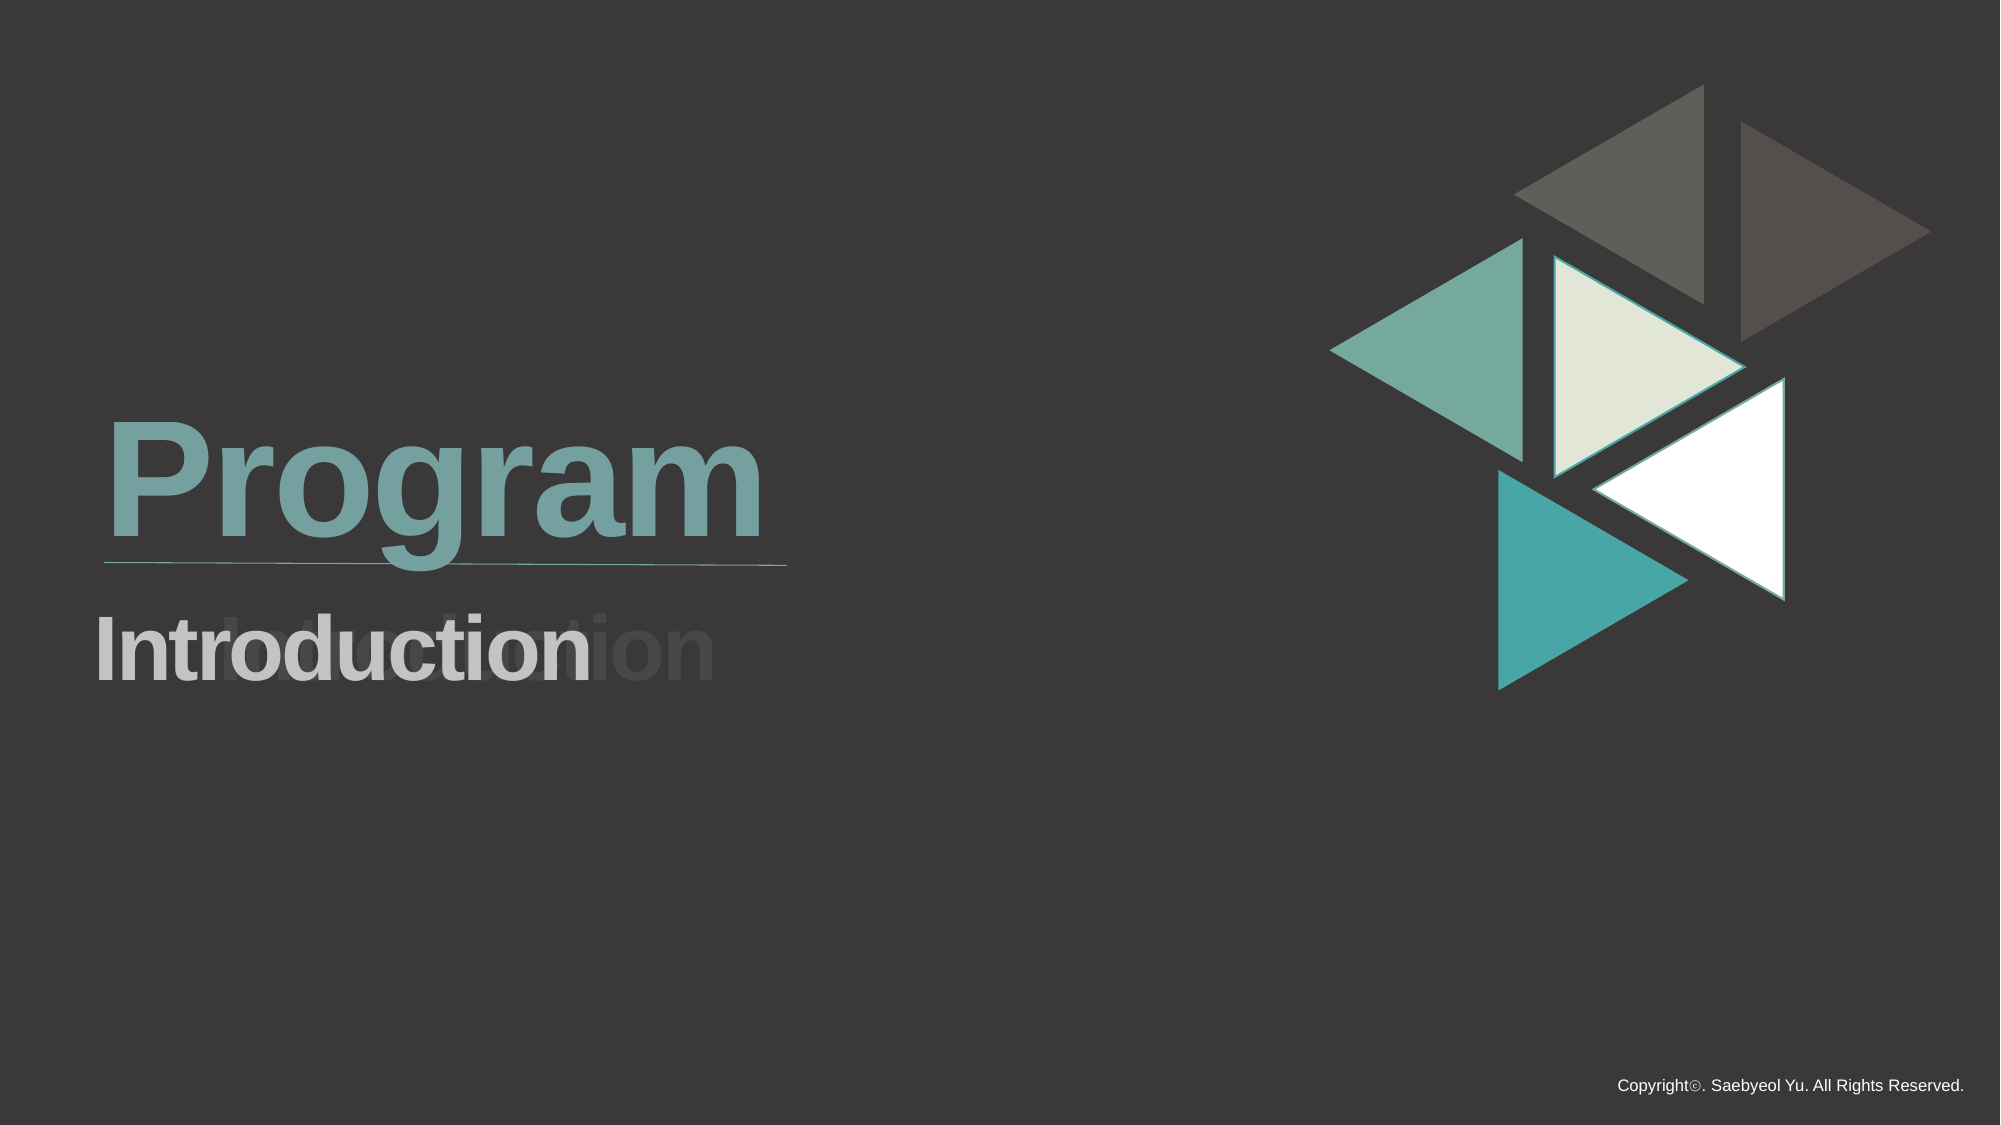

Program
Introduction
Introduction
Copyrightⓒ. Saebyeol Yu. All Rights Reserved.